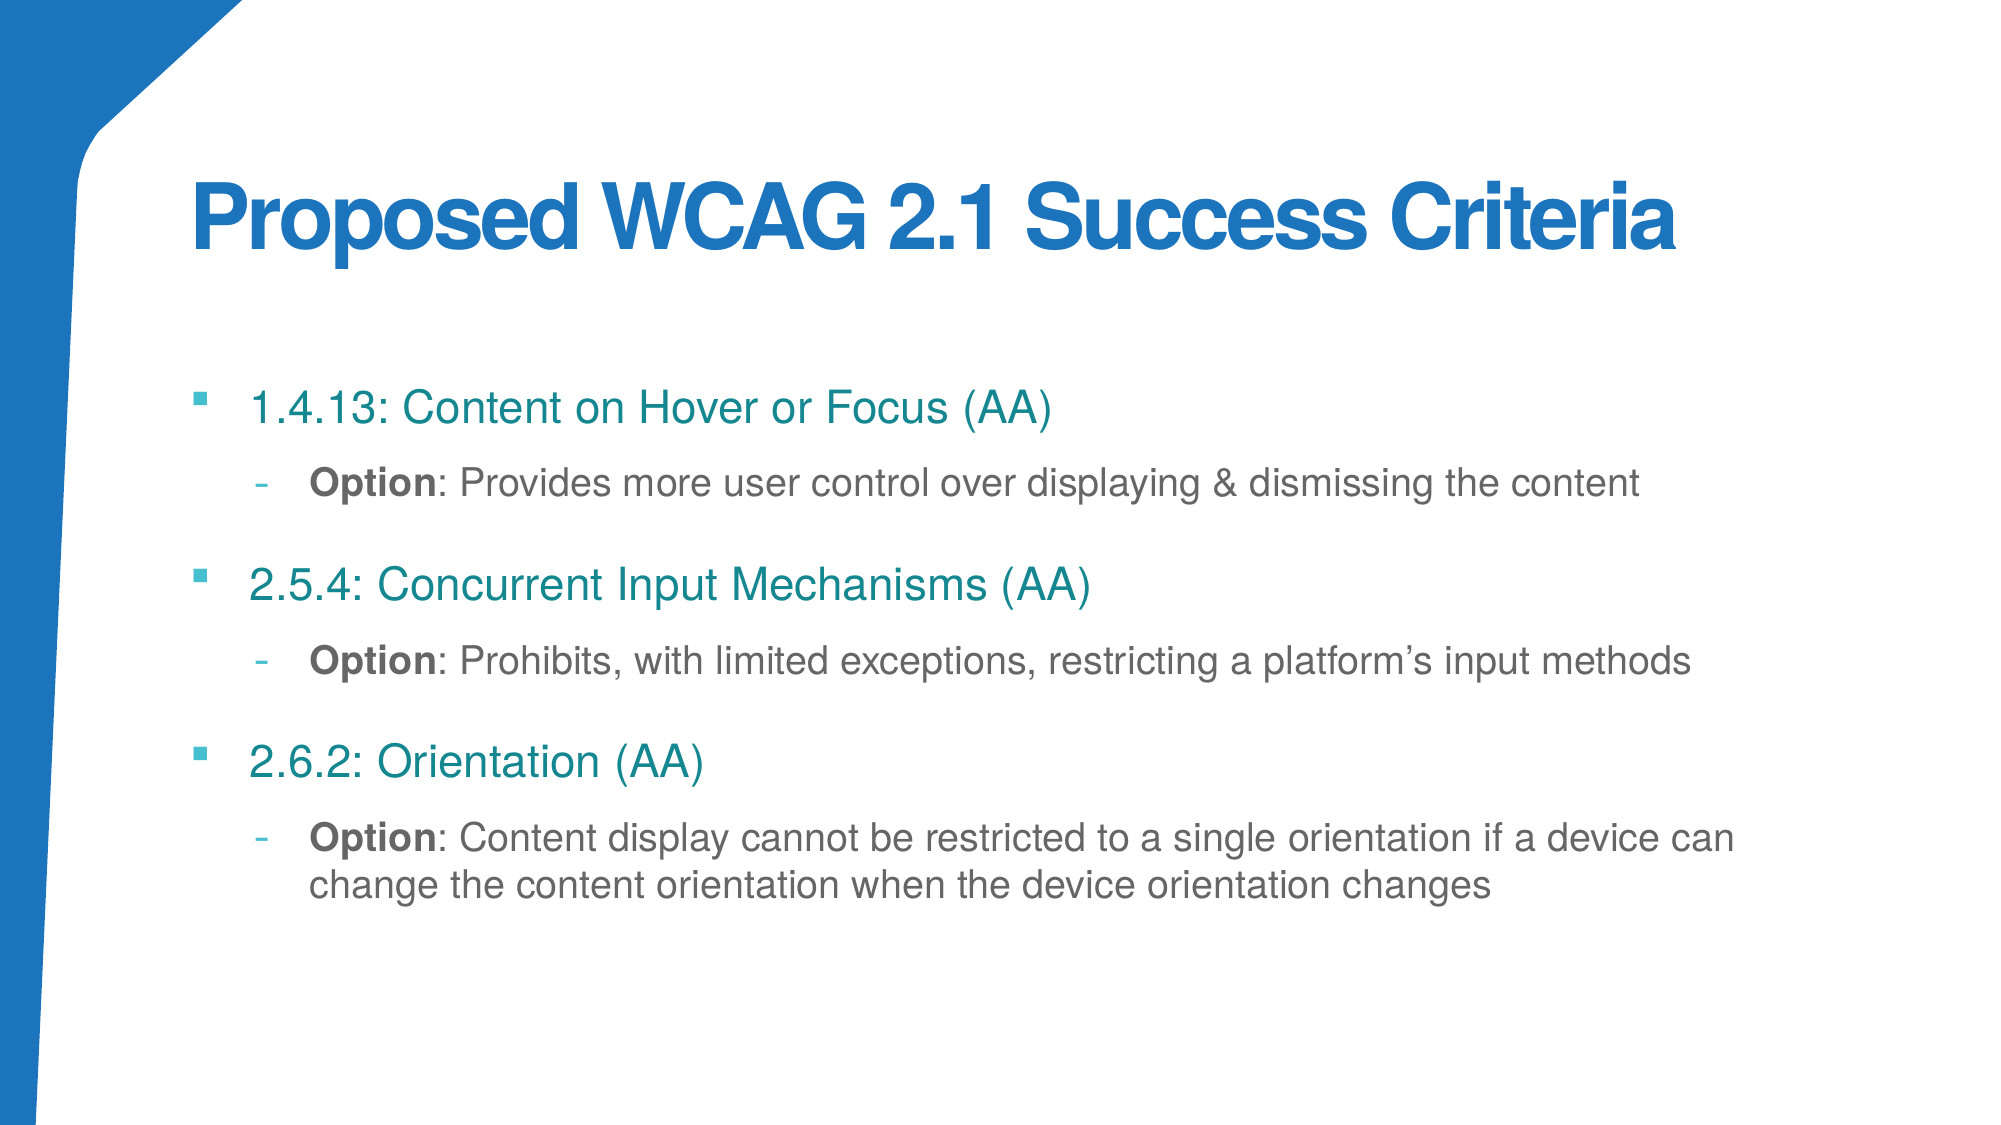

# Proposed WCAG 2.1 Success Criteria
1.4.13: Content on Hover or Focus (AA)
Option: Provides more user control over displaying & dismissing the content
2.5.4: Concurrent Input Mechanisms (AA)
Option: Prohibits, with limited exceptions, restricting a platform’s input methods
2.6.2: Orientation (AA)
Option: Content display cannot be restricted to a single orientation if a device can change the content orientation when the device orientation changes